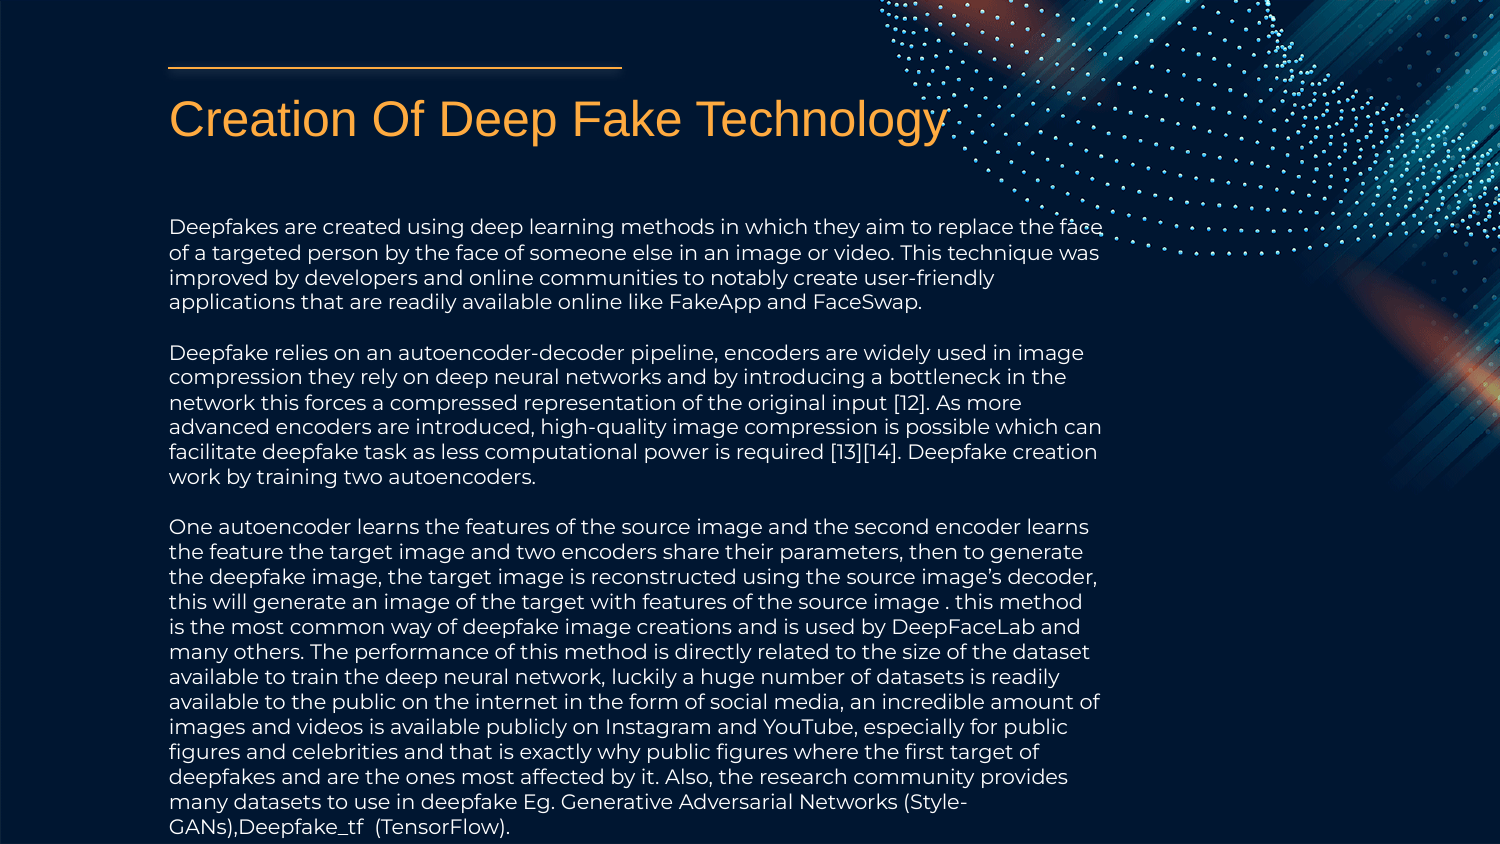

# Creation Of Deep Fake Technology
Deepfakes are created using deep learning methods in which they aim to replace the face of a targeted person by the face of someone else in an image or video. This technique was improved by developers and online communities to notably create user-friendly applications that are readily available online like FakeApp and FaceSwap.

Deepfake relies on an autoencoder-decoder pipeline, encoders are widely used in image compression they rely on deep neural networks and by introducing a bottleneck in the network this forces a compressed representation of the original input [12]. As more advanced encoders are introduced, high-quality image compression is possible which can facilitate deepfake task as less computational power is required [13][14]. Deepfake creation work by training two autoencoders.

One autoencoder learns the features of the source image and the second encoder learns the feature the target image and two encoders share their parameters, then to generate the deepfake image, the target image is reconstructed using the source image’s decoder, this will generate an image of the target with features of the source image . this method is the most common way of deepfake image creations and is used by DeepFaceLab and many others. The performance of this method is directly related to the size of the dataset available to train the deep neural network, luckily a huge number of datasets is readily available to the public on the internet in the form of social media, an incredible amount of images and videos is available publicly on Instagram and YouTube, especially for public figures and celebrities and that is exactly why public figures where the first target of deepfakes and are the ones most affected by it. Also, the research community provides many datasets to use in deepfake Eg. Generative Adversarial Networks (Style-GANs),Deepfake_tf  (TensorFlow).